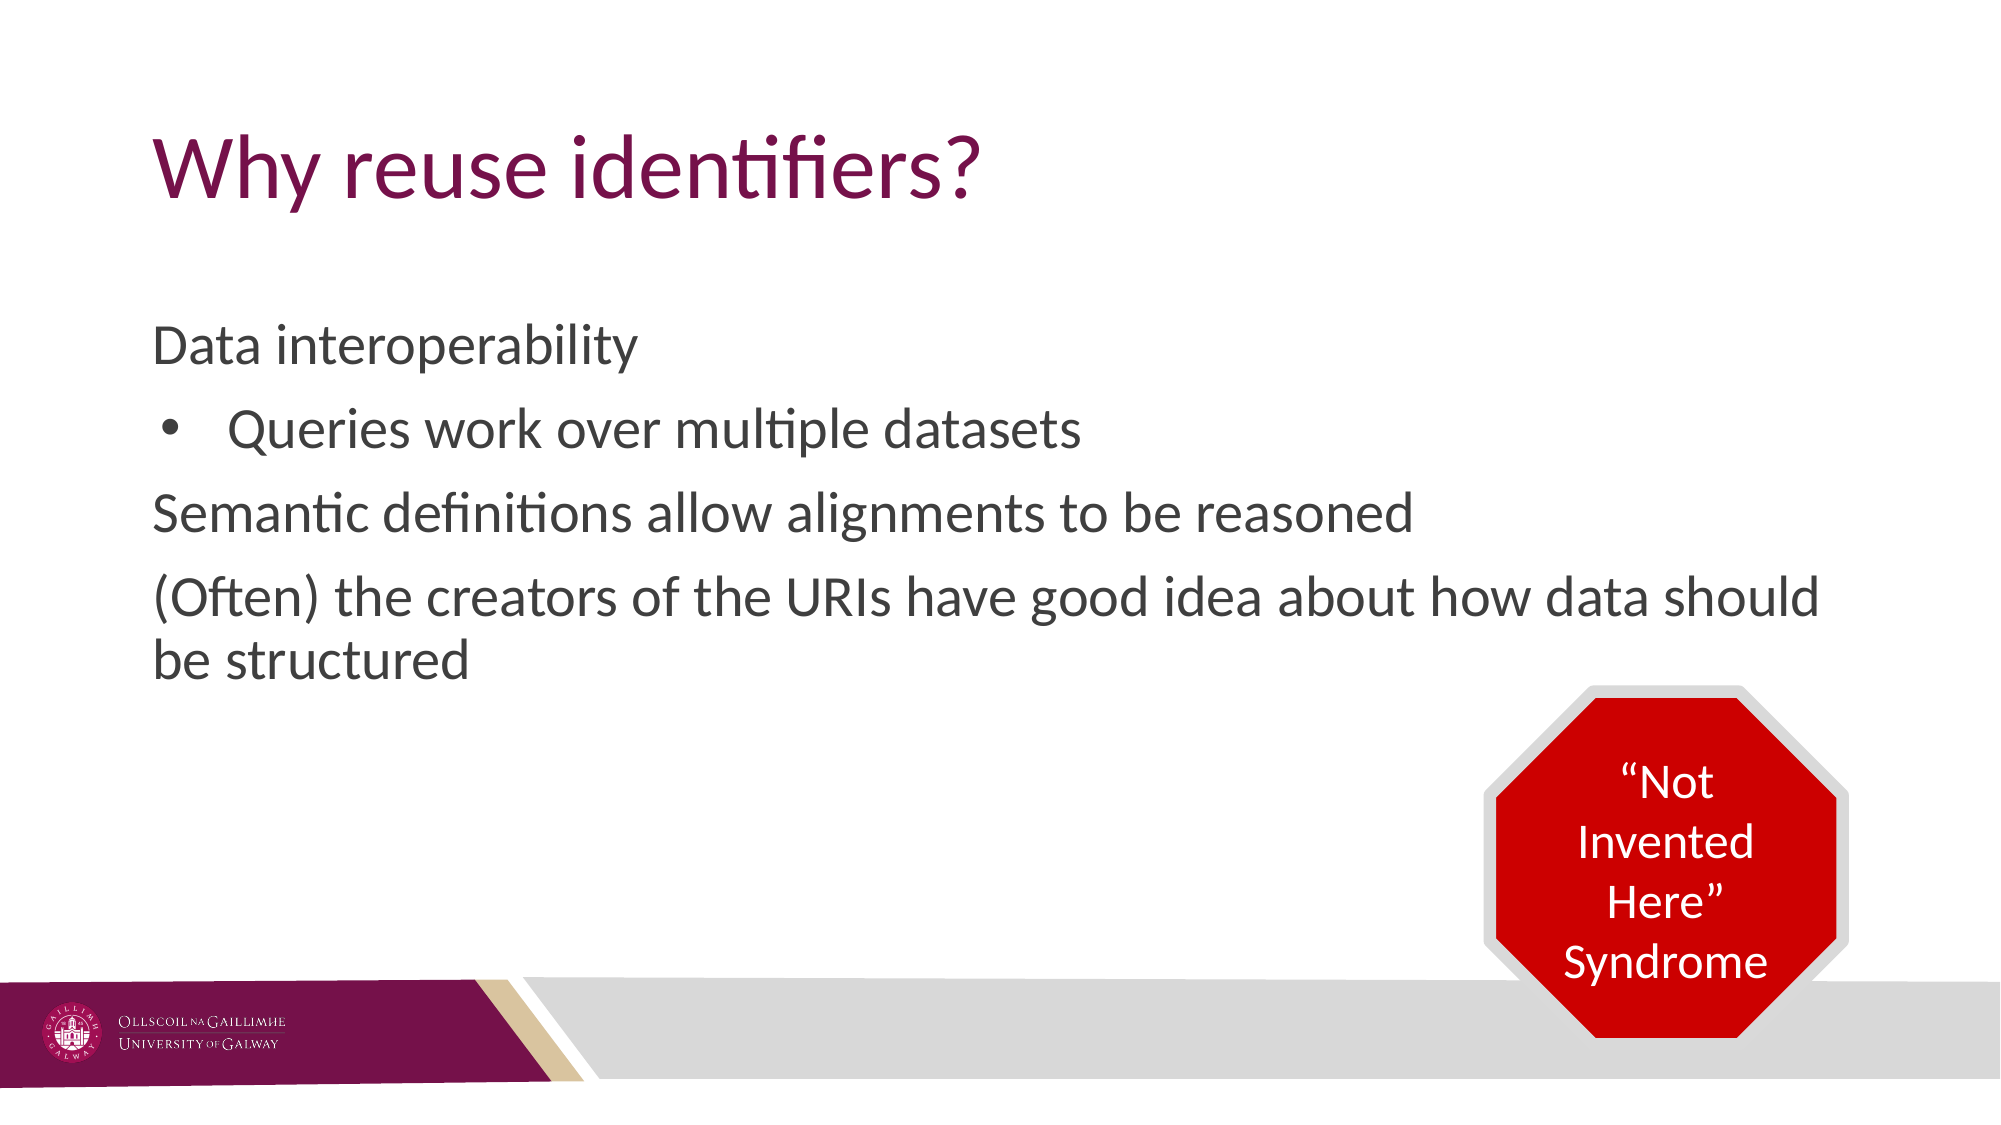

# Why reuse identifiers?
Data interoperability
Queries work over multiple datasets
Semantic definitions allow alignments to be reasoned
(Often) the creators of the URIs have good idea about how data should be structured

“Not Invented Here” Syndrome